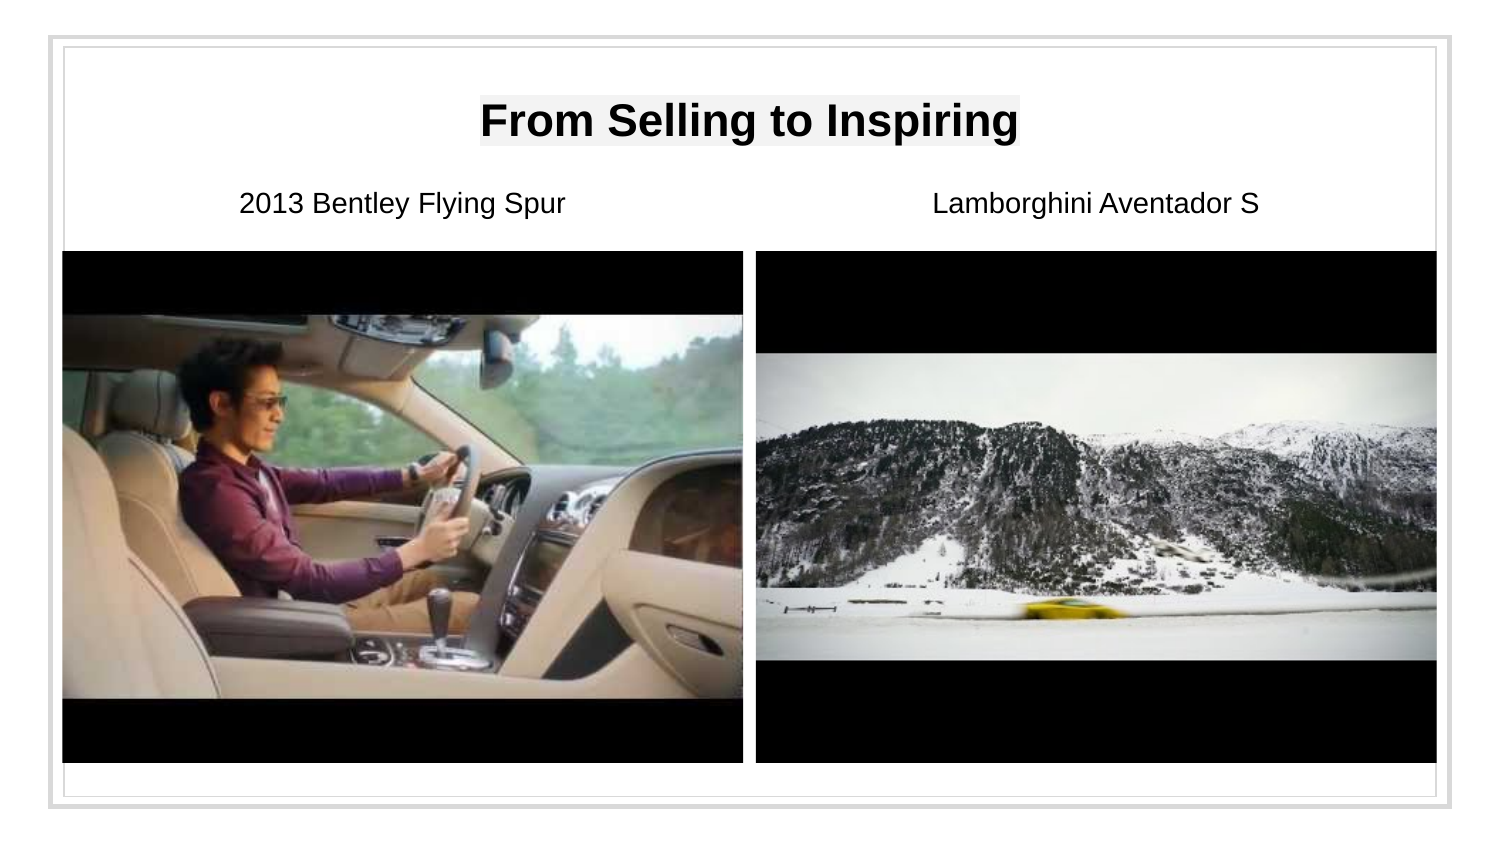

# From Selling to Inspiring
2013 Bentley Flying Spur
Lamborghini Aventador S